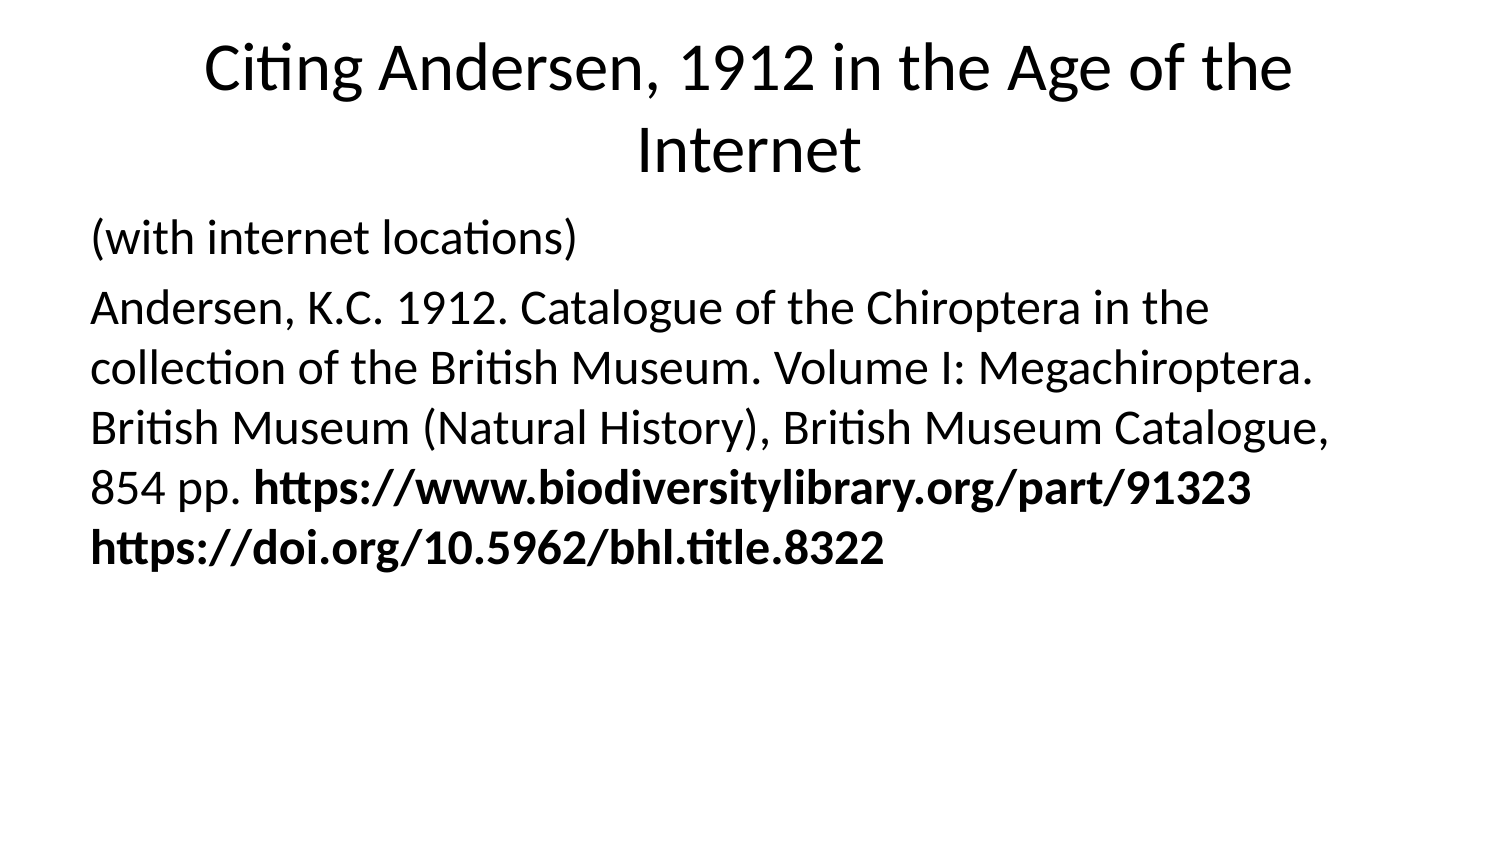

# Citing Andersen, 1912 in the Age of the Internet
(with internet locations)
Andersen, K.C. 1912. Catalogue of the Chiroptera in the collection of the British Museum. Volume I: Megachiroptera. British Museum (Natural History), British Museum Catalogue, 854 pp. https://www.biodiversitylibrary.org/part/91323 https://doi.org/10.5962/bhl.title.8322